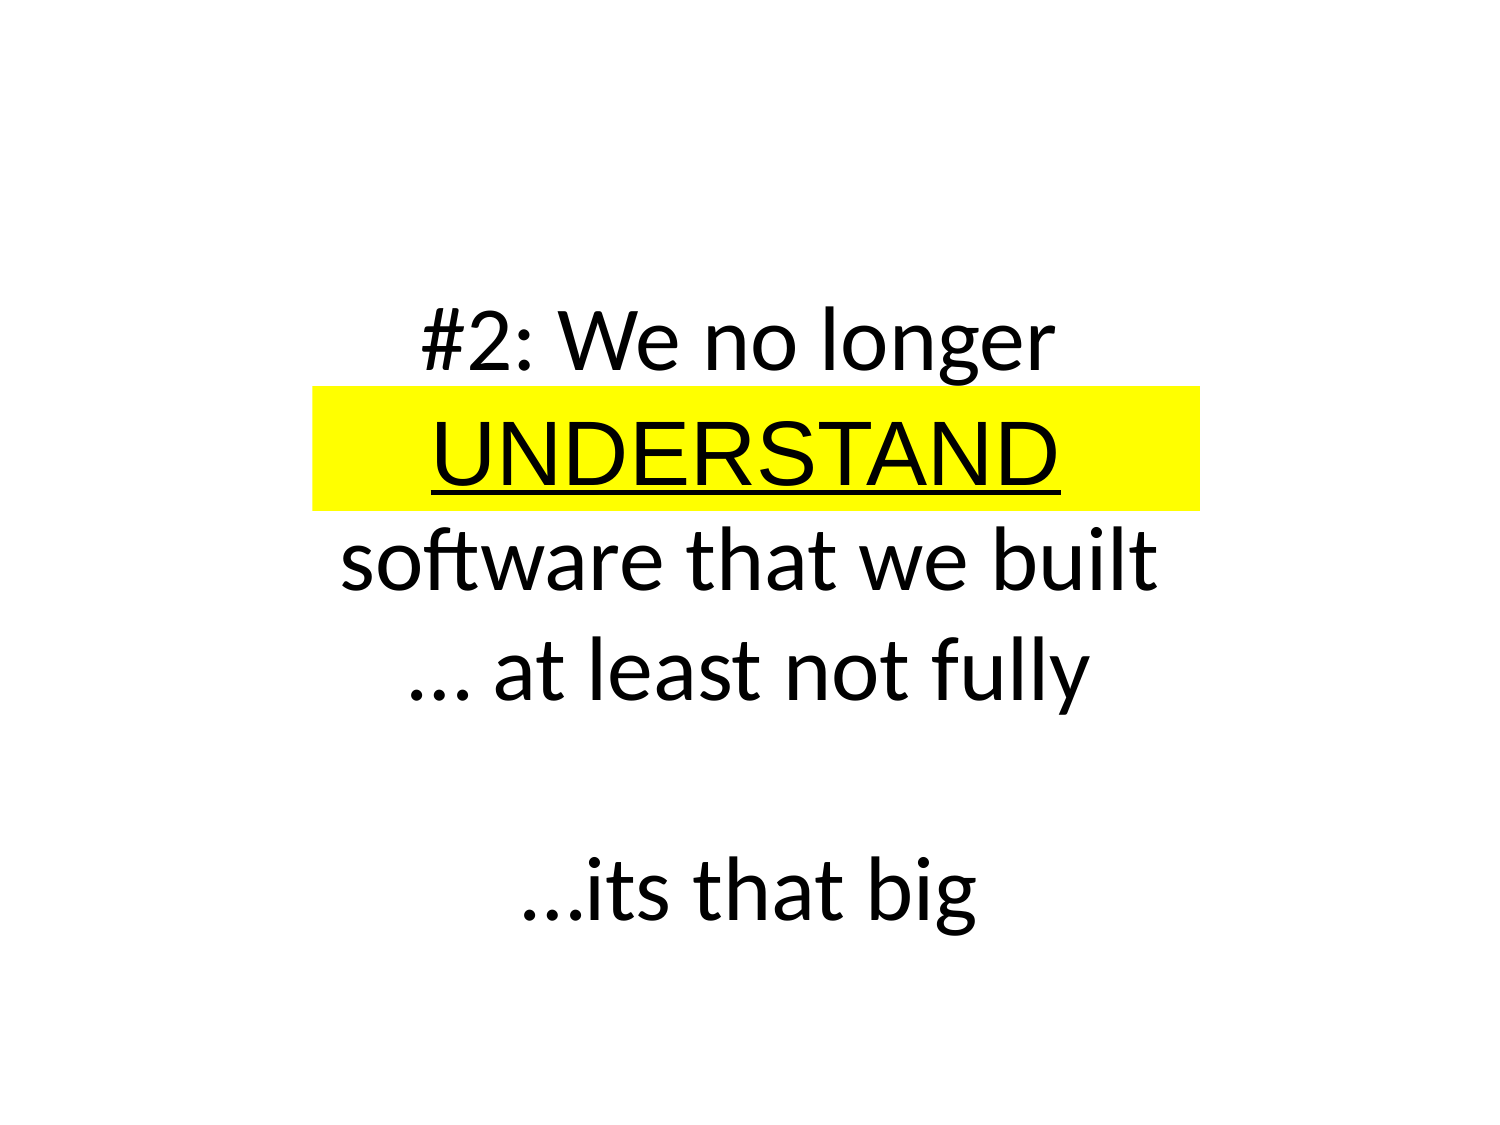

# #2: We no longer software that we built … at least not fully …its that big
Understand